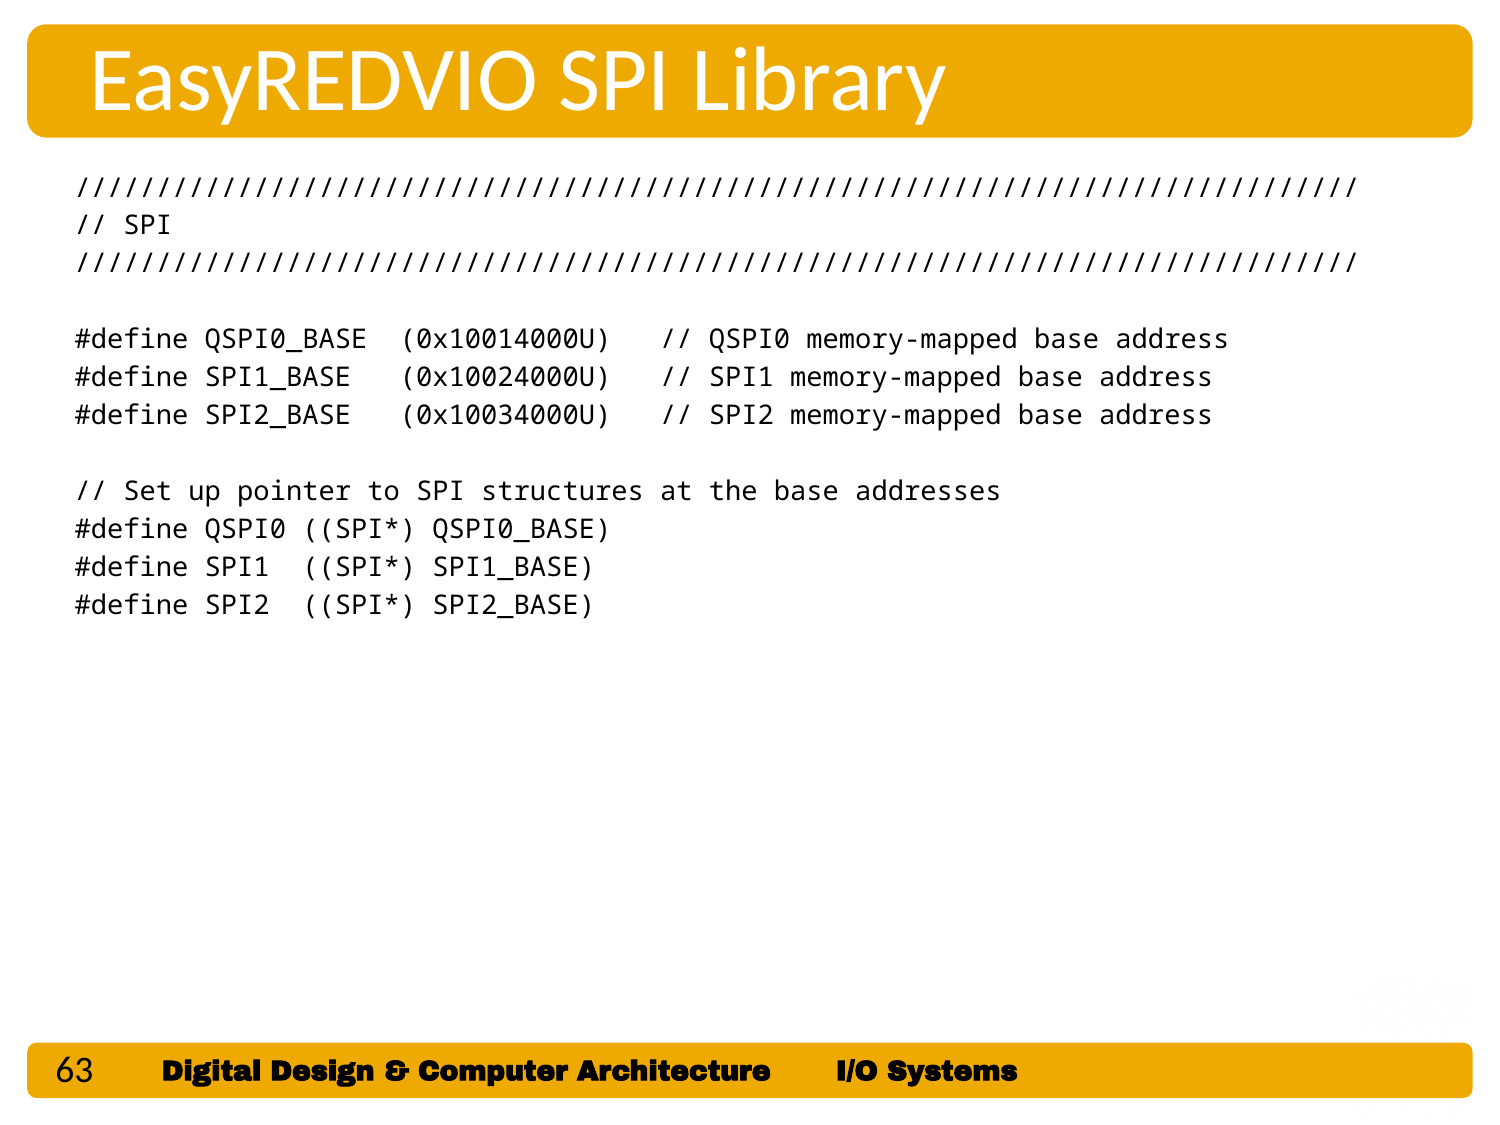

EasyREDVIO SPI Library
///////////////////////////////////////////////////////////////////////////////
// SPI
///////////////////////////////////////////////////////////////////////////////

#define QSPI0_BASE  (0x10014000U)   // QSPI0 memory-mapped base address
#define SPI1_BASE   (0x10024000U)   // SPI1 memory-mapped base address
#define SPI2_BASE   (0x10034000U)   // SPI2 memory-mapped base address

// Set up pointer to SPI structures at the base addresses
#define QSPI0 ((SPI*) QSPI0_BASE)
#define SPI1  ((SPI*) SPI1_BASE)
#define SPI2  ((SPI*) SPI2_BASE)
63